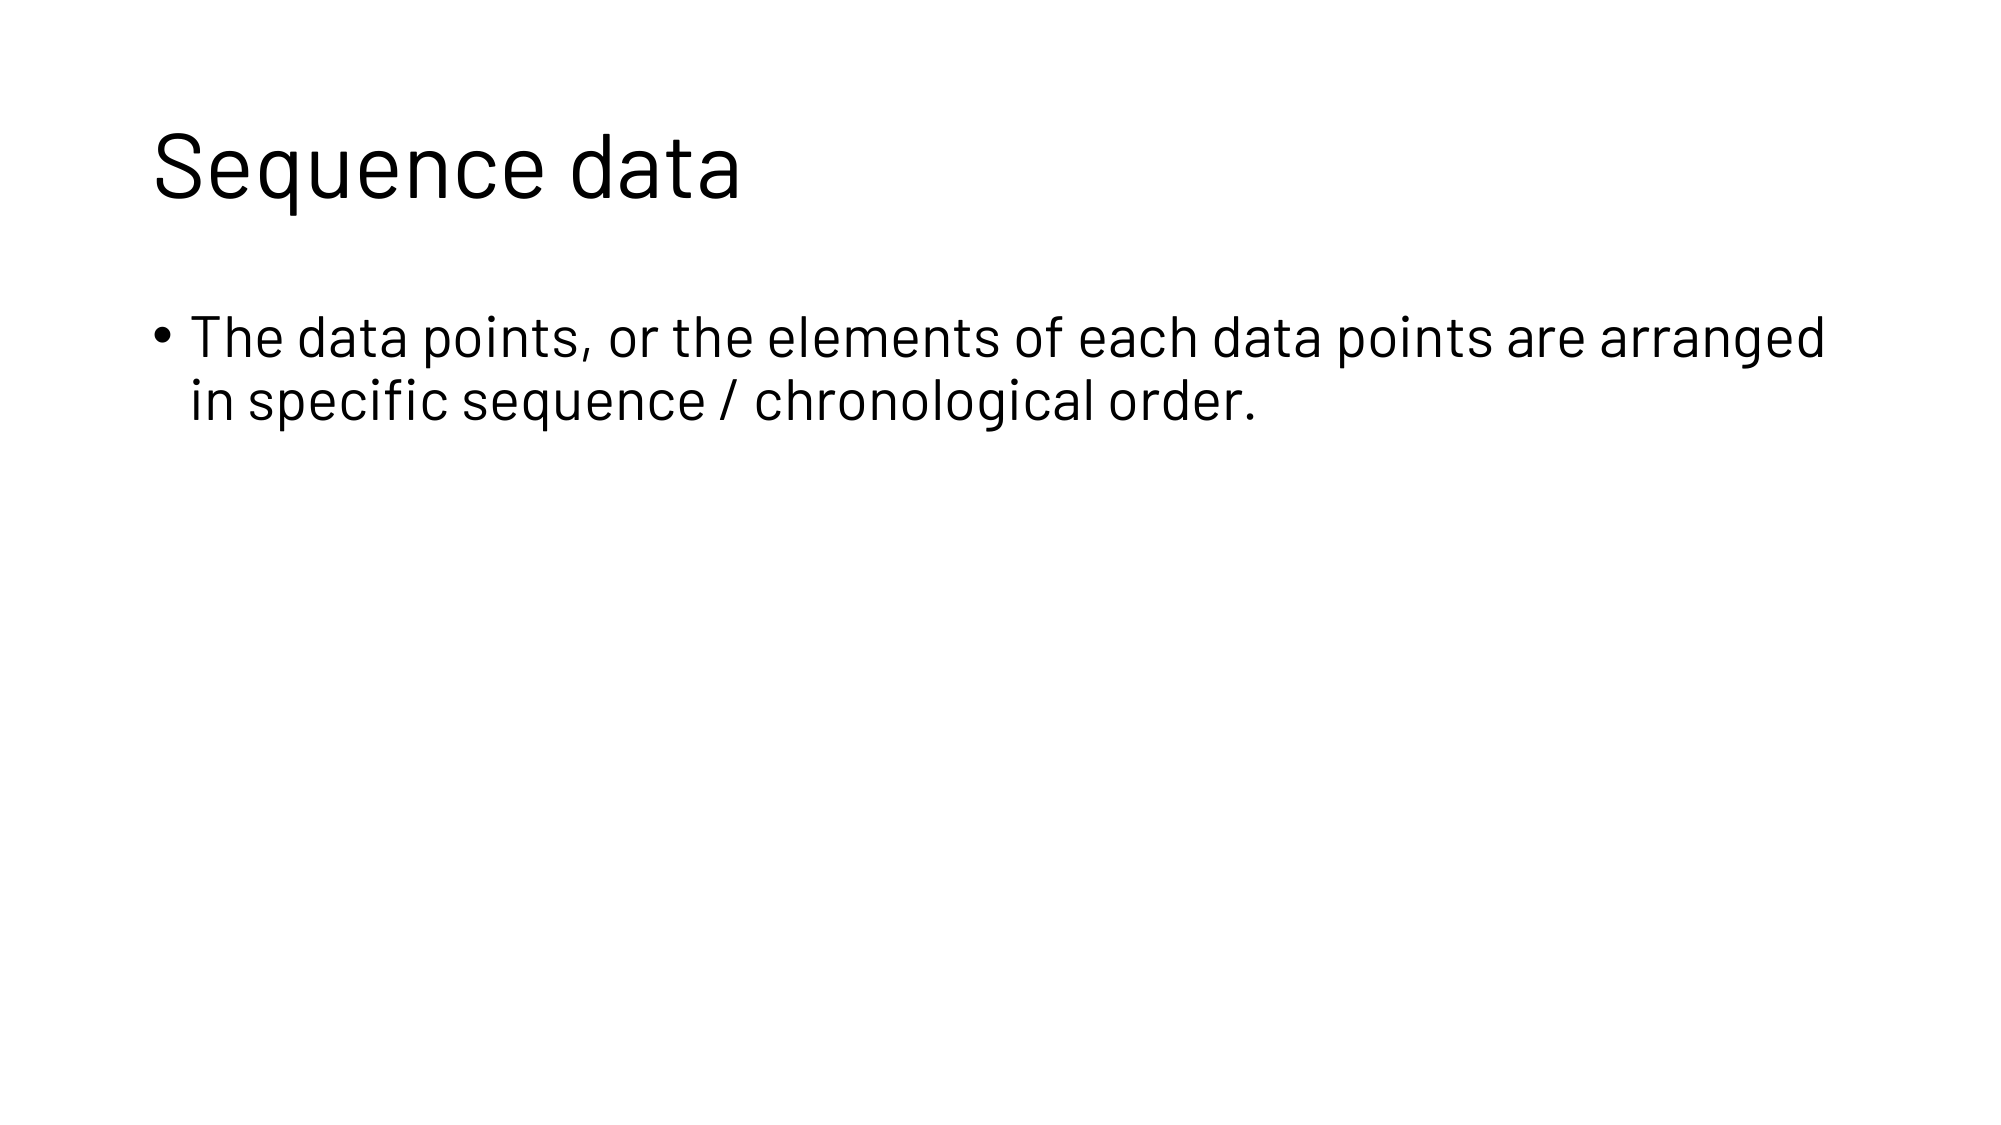

# Sequence data
The data points, or the elements of each data points are arranged in specific sequence / chronological order.